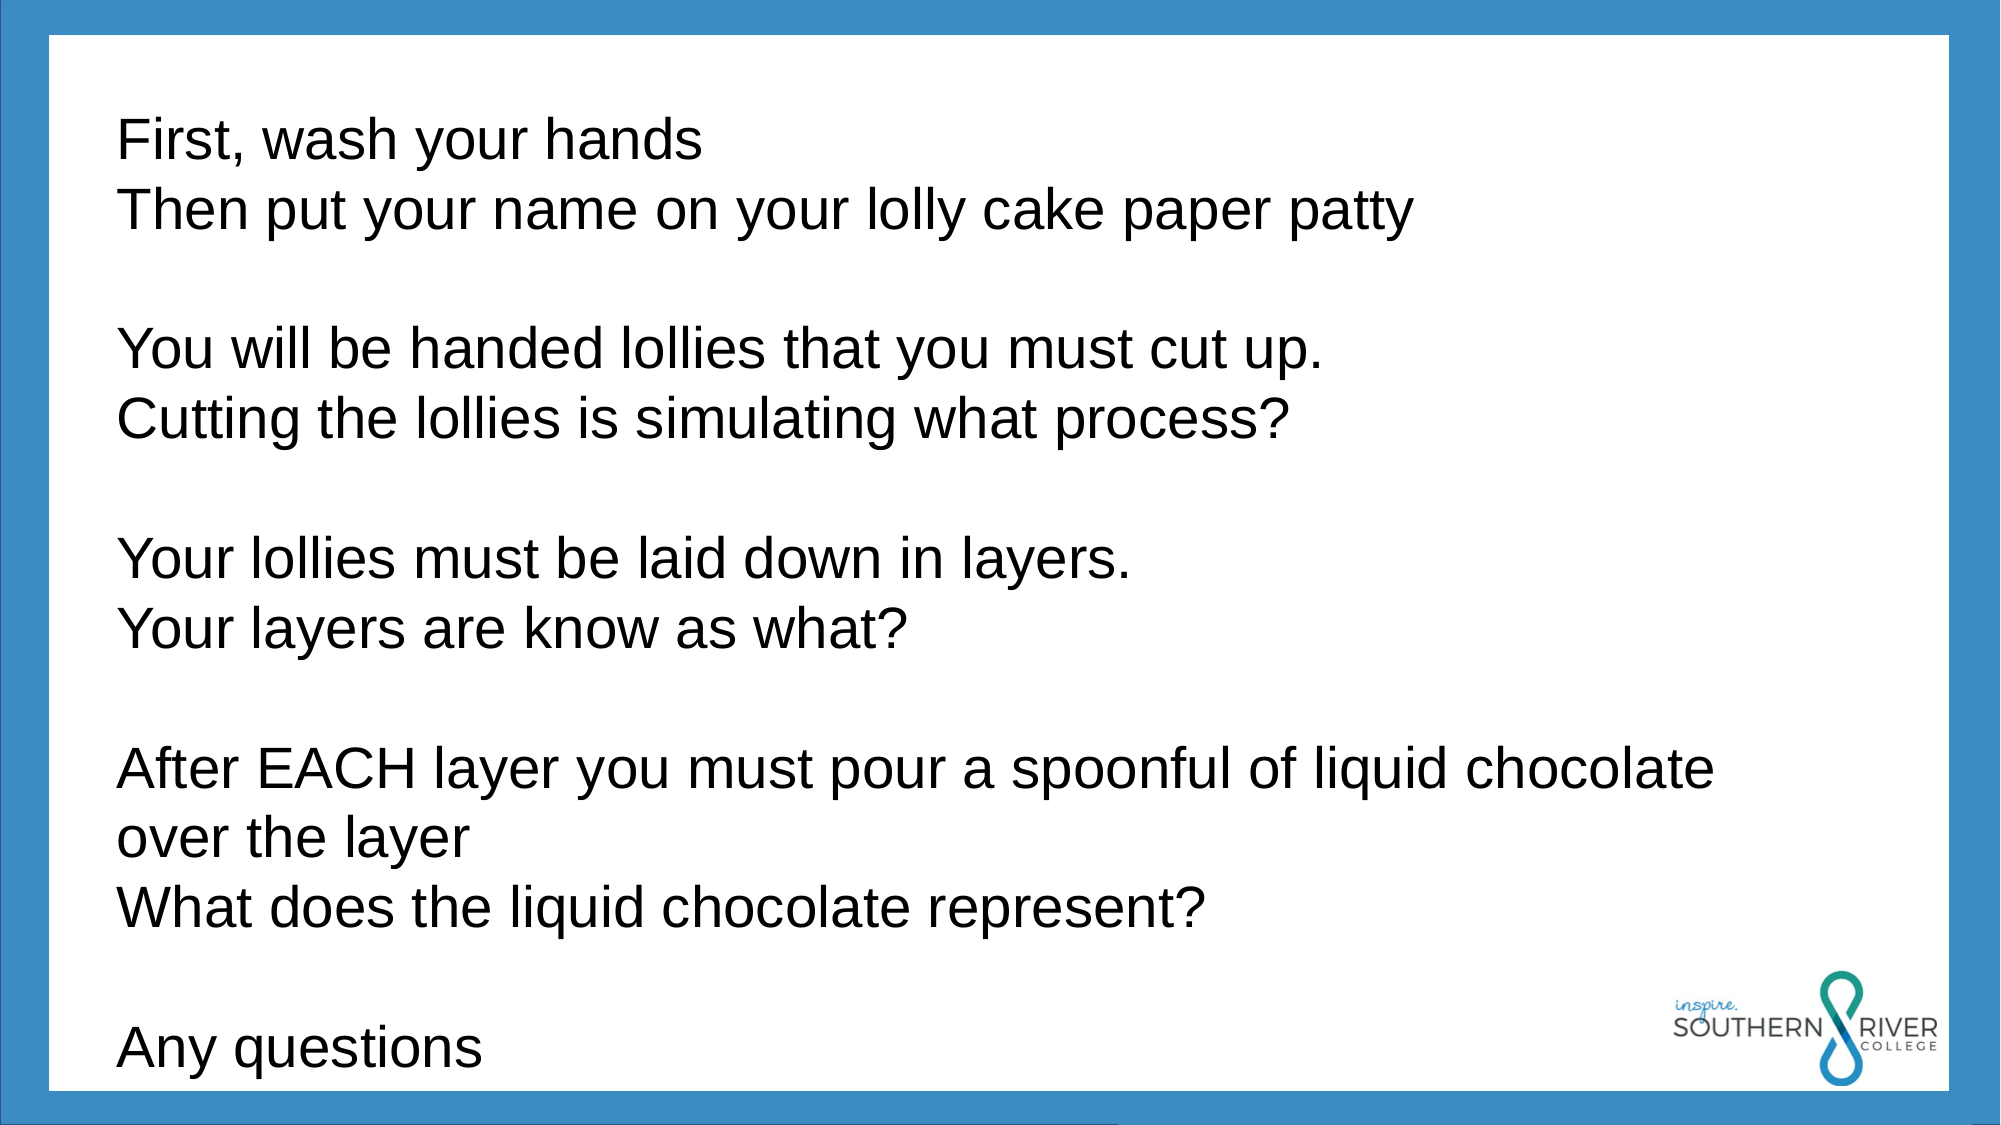

First, wash your hands
Then put your name on your lolly cake paper patty

You will be handed lollies that you must cut up.
Cutting the lollies is simulating what process?

Your lollies must be laid down in layers.
Your layers are know as what?

After EACH layer you must pour a spoonful of liquid chocolate over the layer
What does the liquid chocolate represent?

Any questions